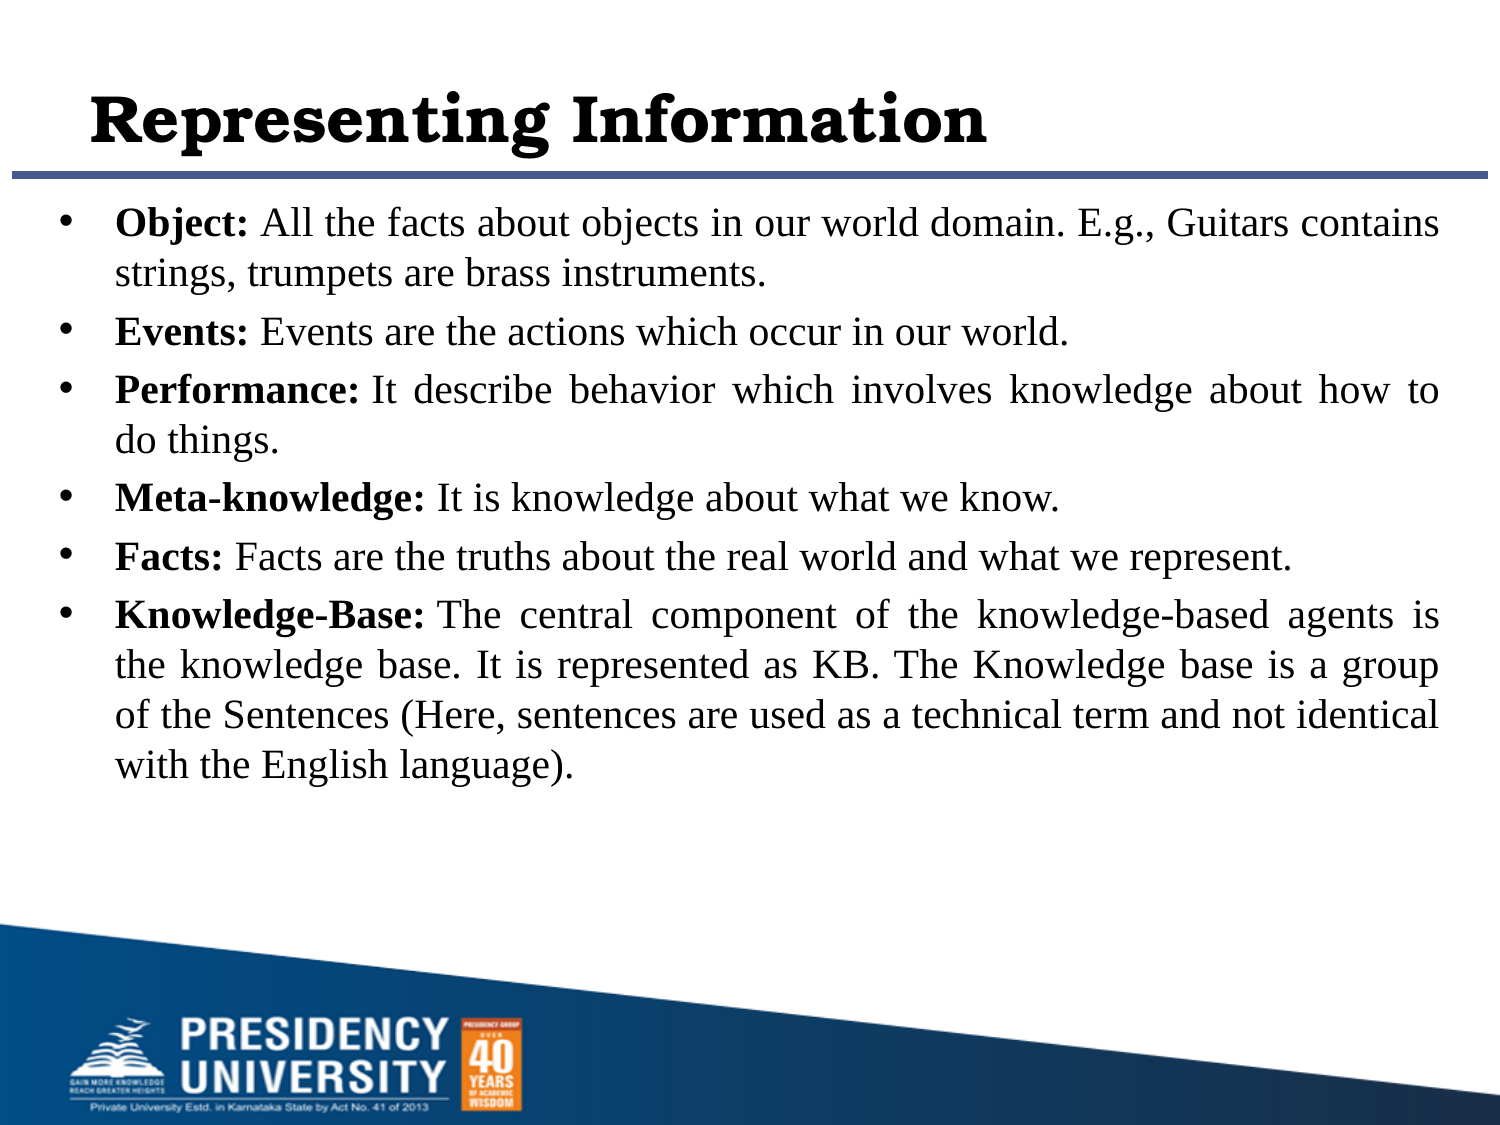

# Representing Information
Object: All the facts about objects in our world domain. E.g., Guitars contains strings, trumpets are brass instruments.
Events: Events are the actions which occur in our world.
Performance: It describe behavior which involves knowledge about how to do things.
Meta-knowledge: It is knowledge about what we know.
Facts: Facts are the truths about the real world and what we represent.
Knowledge-Base: The central component of the knowledge-based agents is the knowledge base. It is represented as KB. The Knowledge base is a group of the Sentences (Here, sentences are used as a technical term and not identical with the English language).